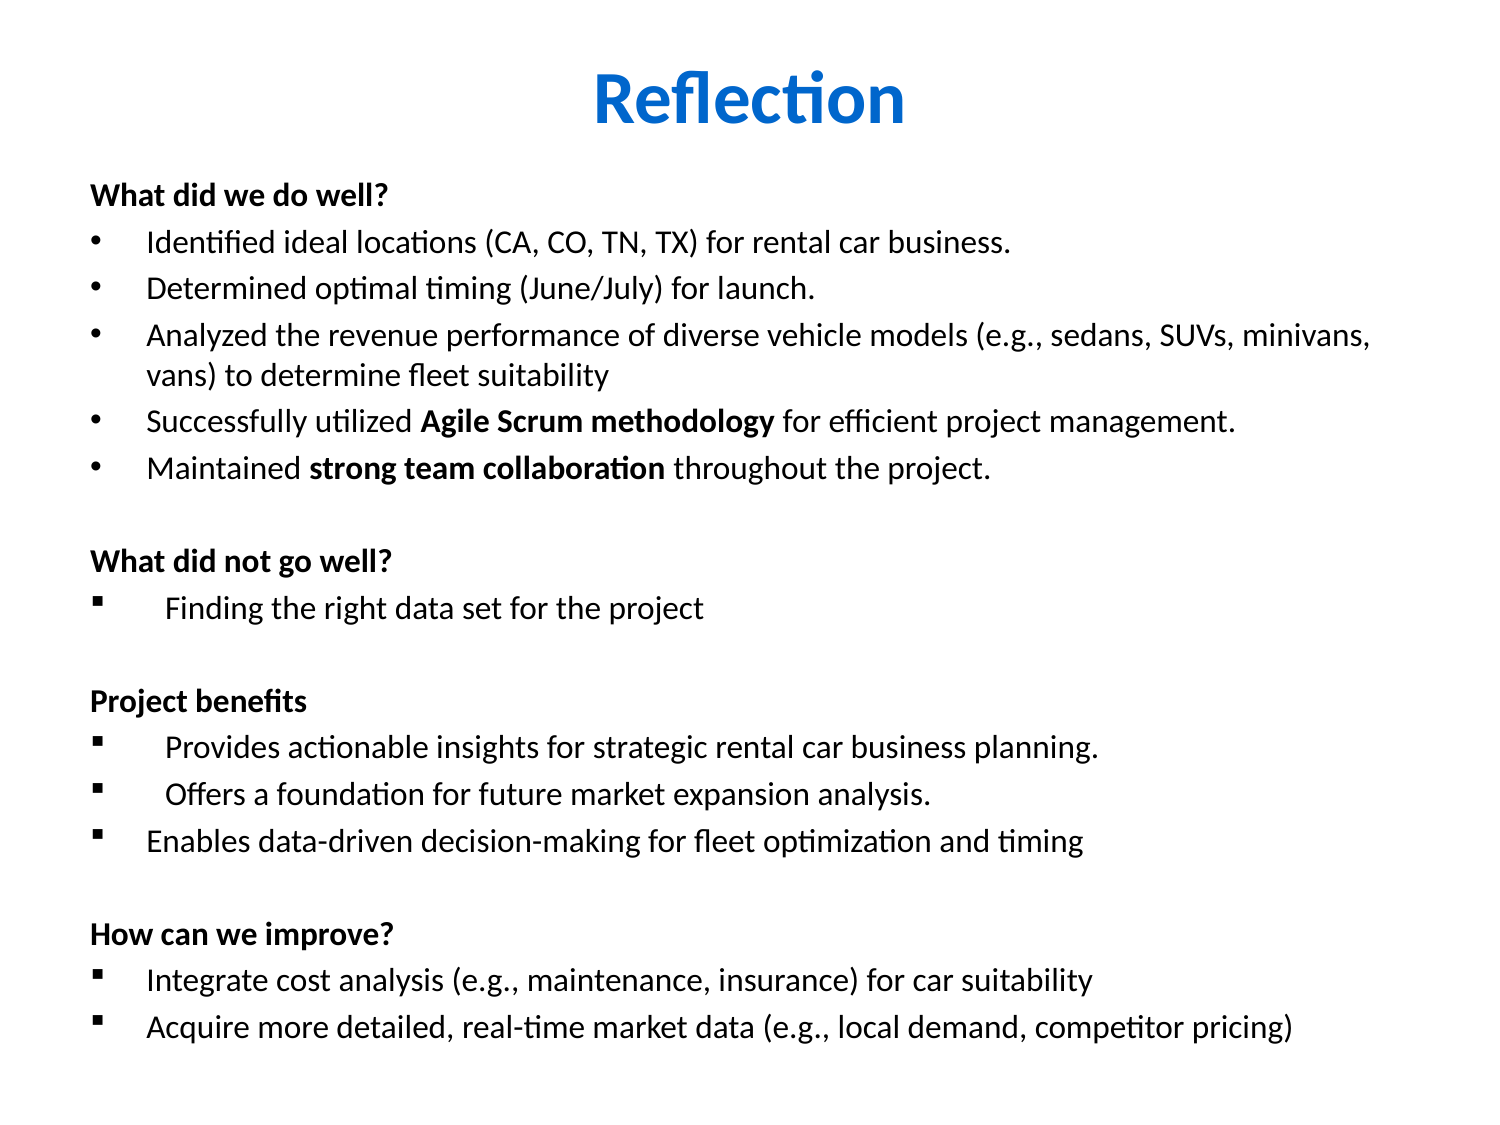

# Reflection
What did we do well?
Identified ideal locations (CA, CO, TN, TX) for rental car business.
Determined optimal timing (June/July) for launch.
Analyzed the revenue performance of diverse vehicle models (e.g., sedans, SUVs, minivans, vans) to determine fleet suitability
Successfully utilized Agile Scrum methodology for efficient project management.
Maintained strong team collaboration throughout the project.

What did not go well?
Finding the right data set for the project

Project benefits
Provides actionable insights for strategic rental car business planning.
Offers a foundation for future market expansion analysis.
Enables data-driven decision-making for fleet optimization and timing

How can we improve?
Integrate cost analysis (e.g., maintenance, insurance) for car suitability
Acquire more detailed, real-time market data (e.g., local demand, competitor pricing)